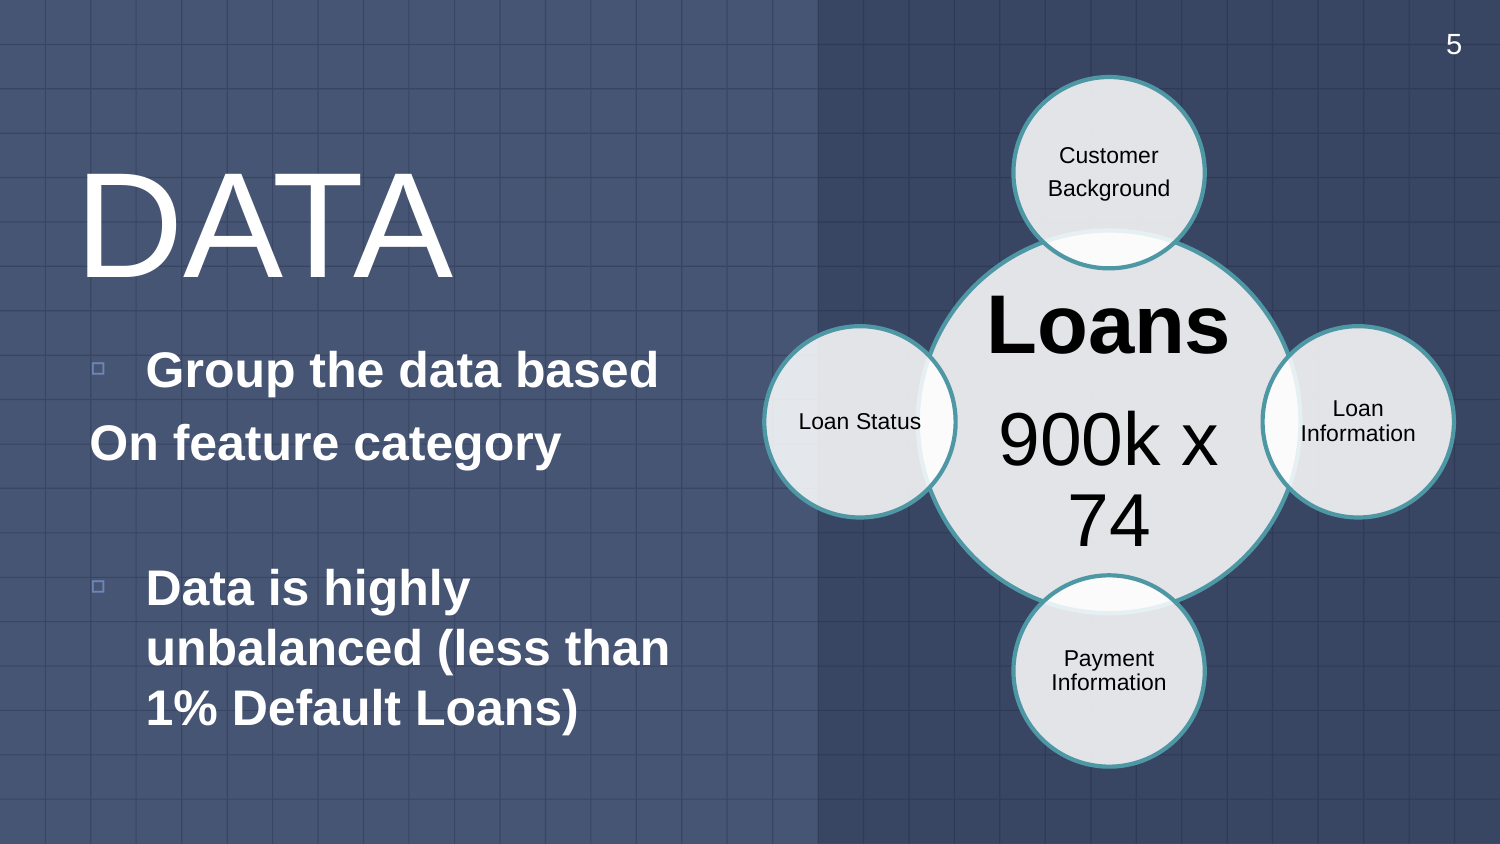

5
Loans
900k x 74
Customer
Background
Loan Information
Payment Information
Loan Status
# DATA
Group the data based
On feature category

Data is highly unbalanced (less than 1% Default Loans)